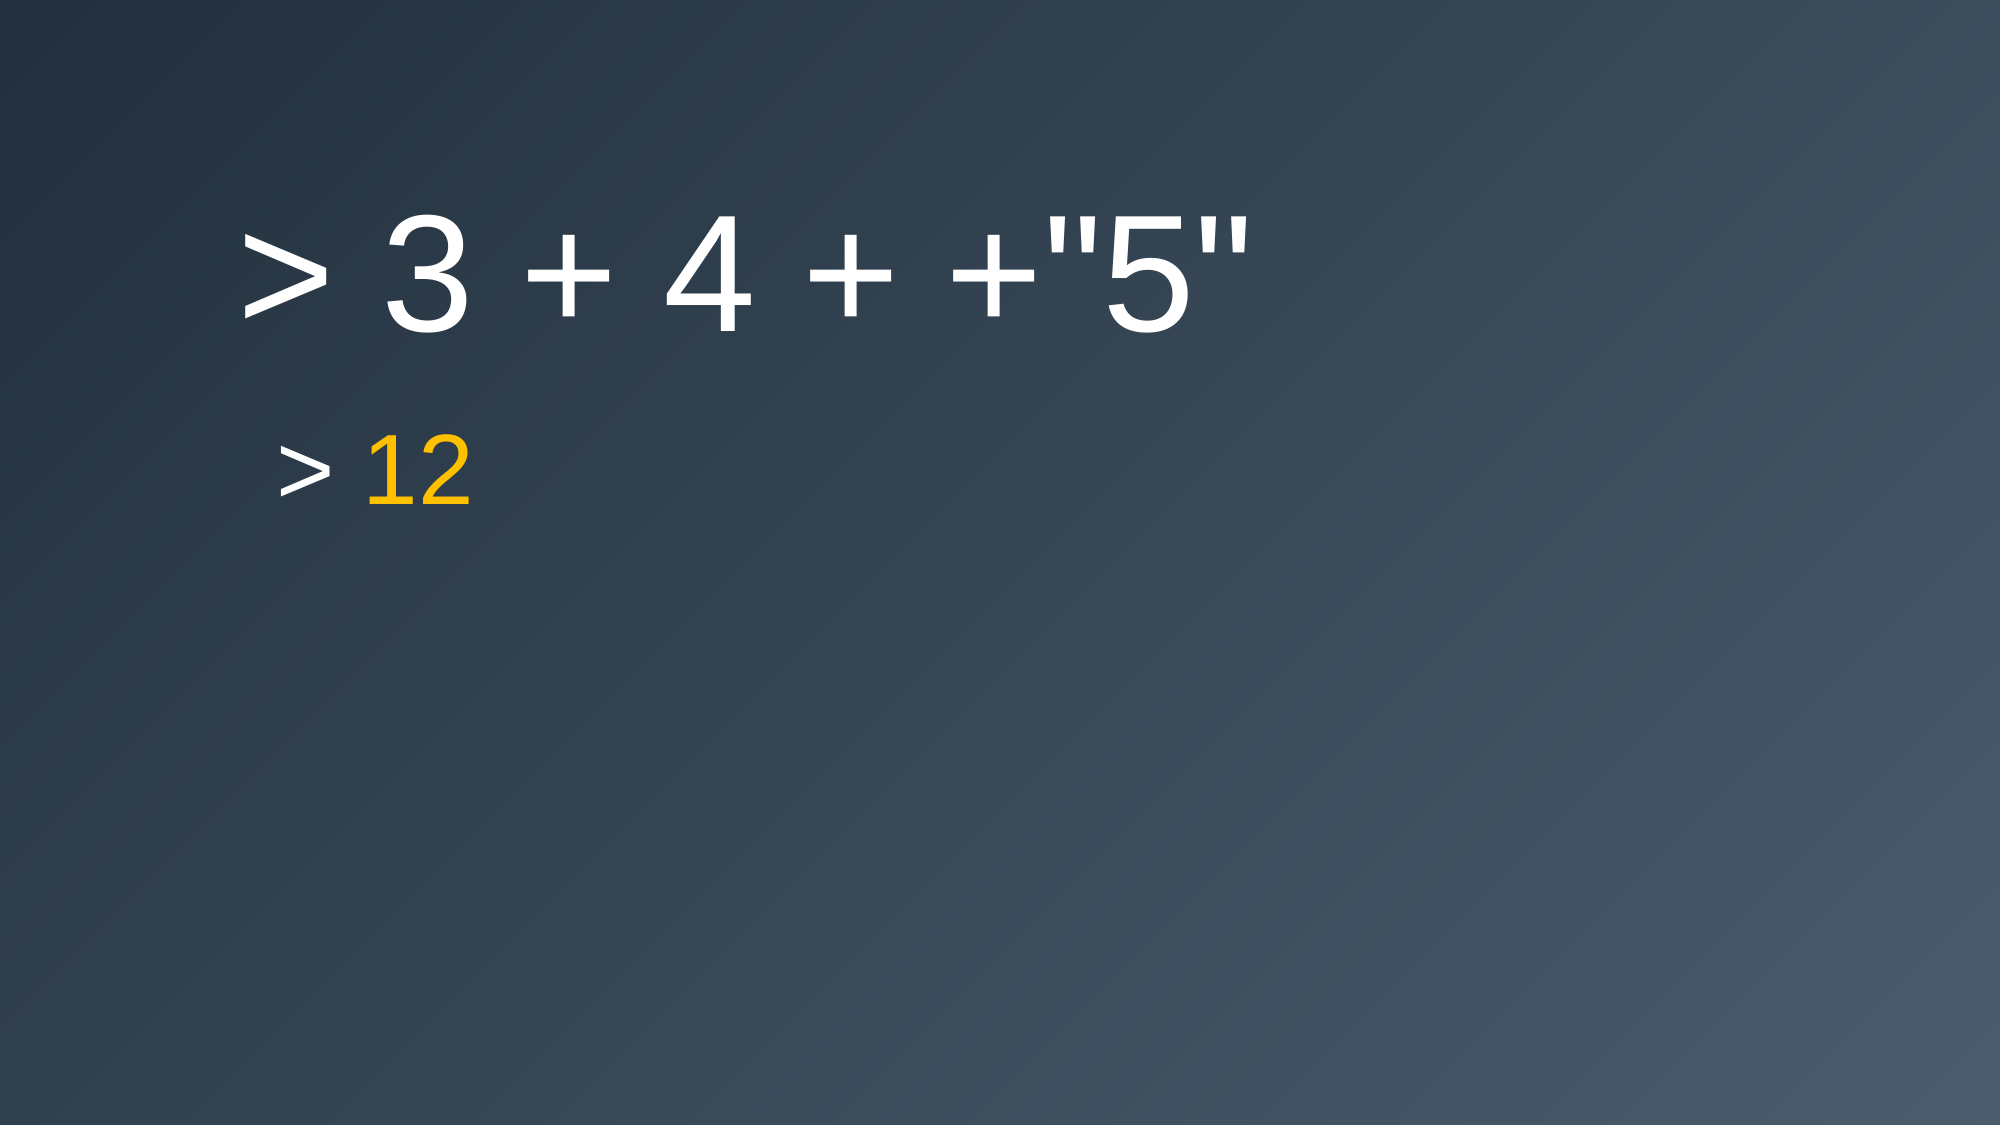

> 3 + 4 + +"5"
> 12